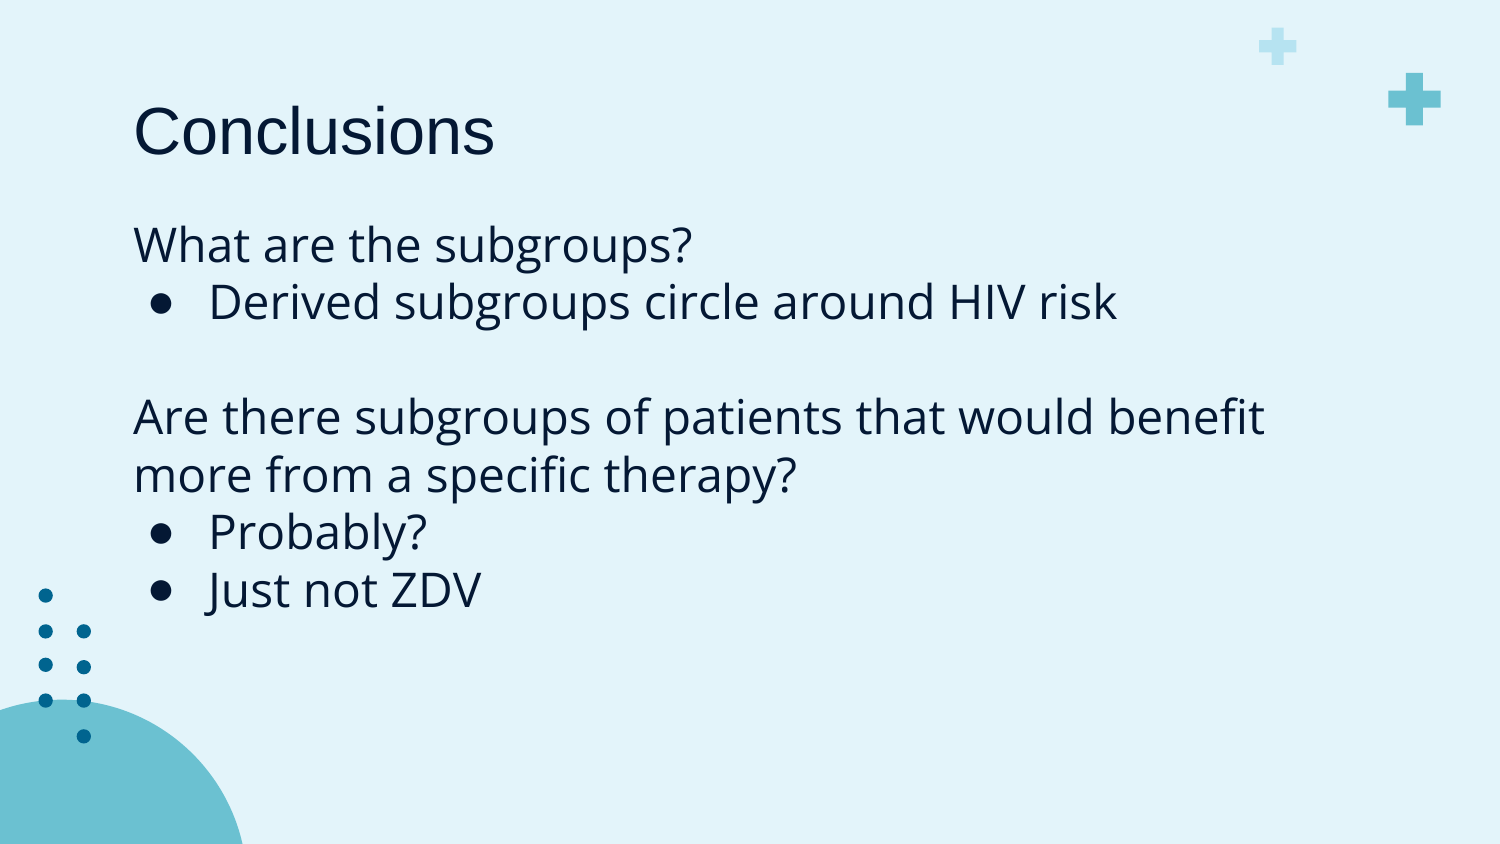

# Conclusions
What are the subgroups?
Derived subgroups circle around HIV risk

Are there subgroups of patients that would benefit more from a specific therapy?
Probably?
Just not ZDV